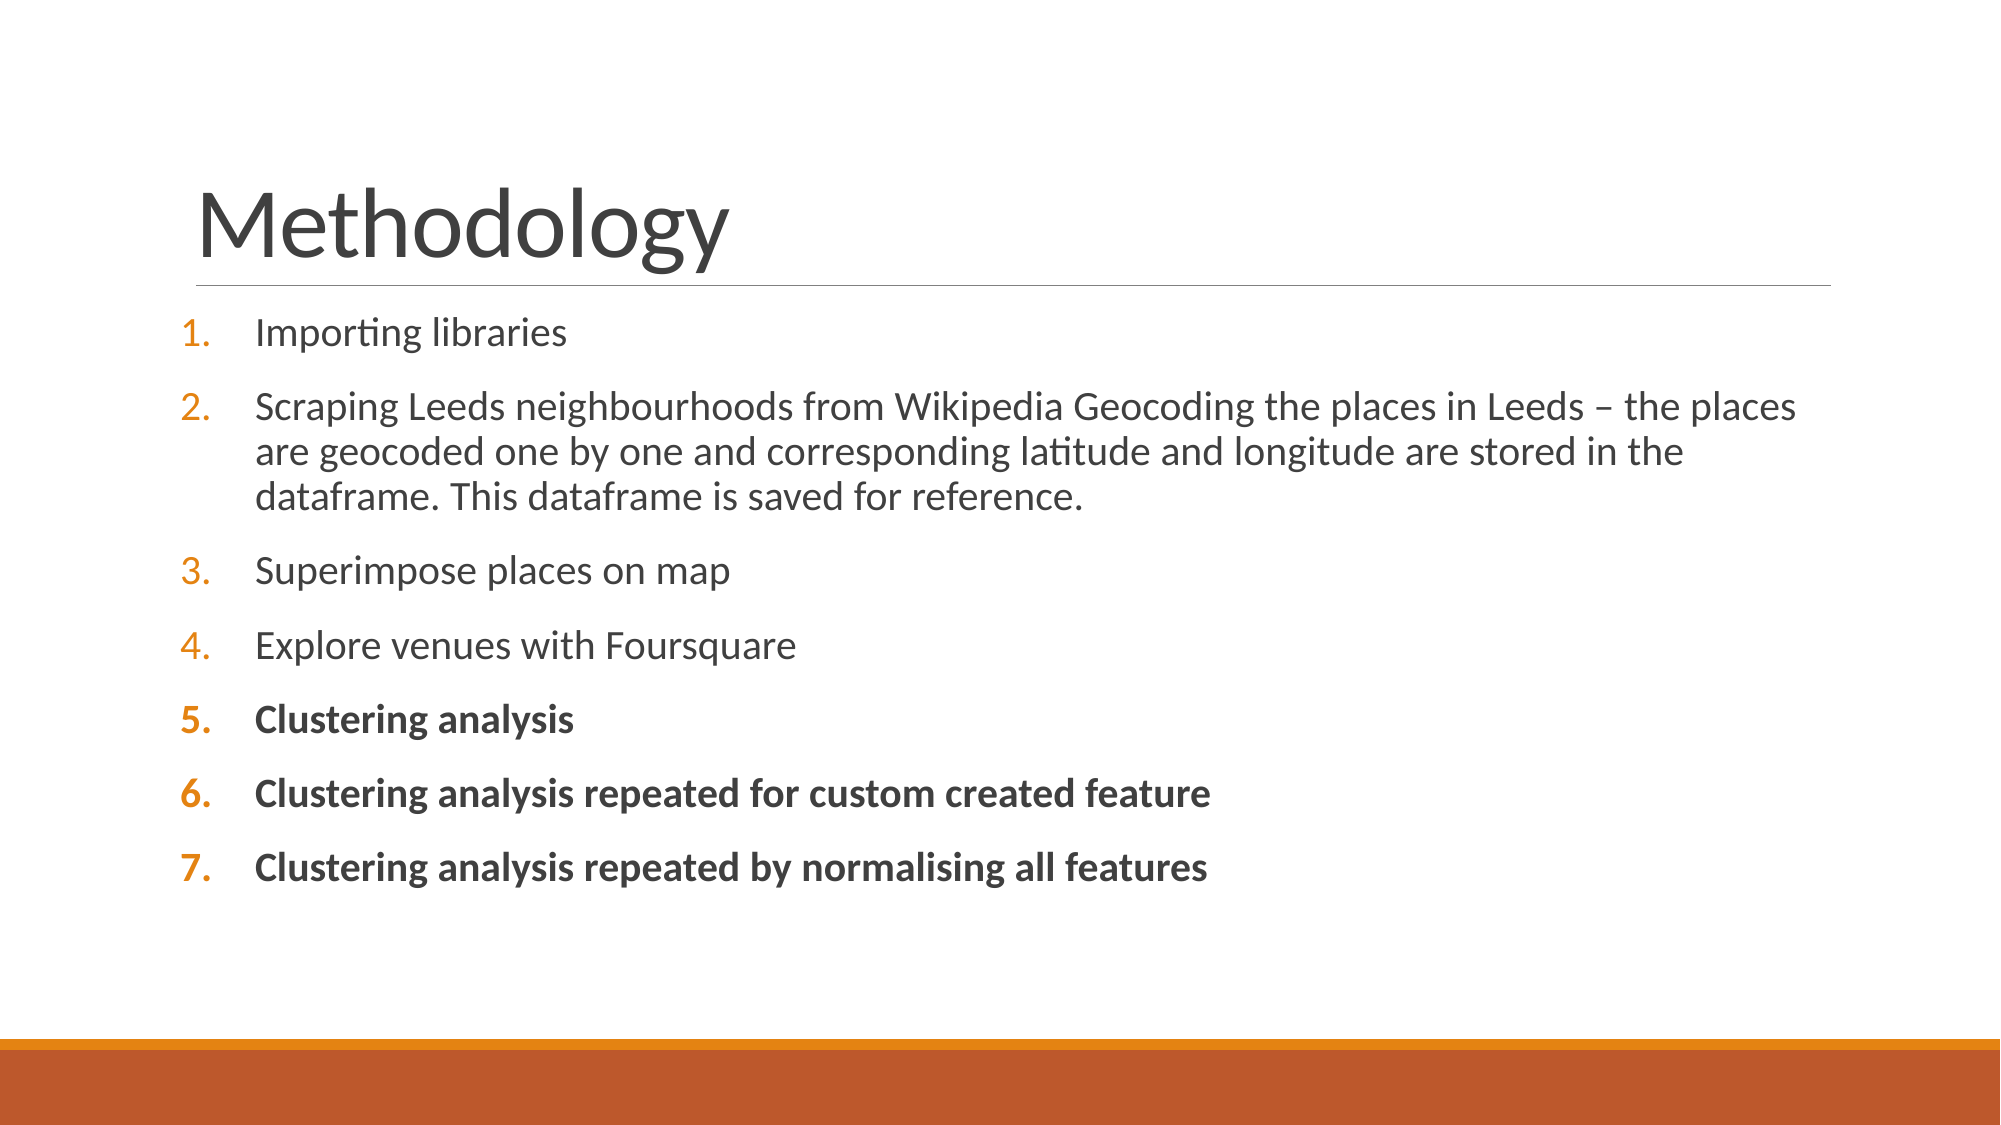

# Methodology
Importing libraries
Scraping Leeds neighbourhoods from Wikipedia Geocoding the places in Leeds – the places are geocoded one by one and corresponding latitude and longitude are stored in the dataframe. This dataframe is saved for reference.
Superimpose places on map
Explore venues with Foursquare
Clustering analysis
Clustering analysis repeated for custom created feature
Clustering analysis repeated by normalising all features